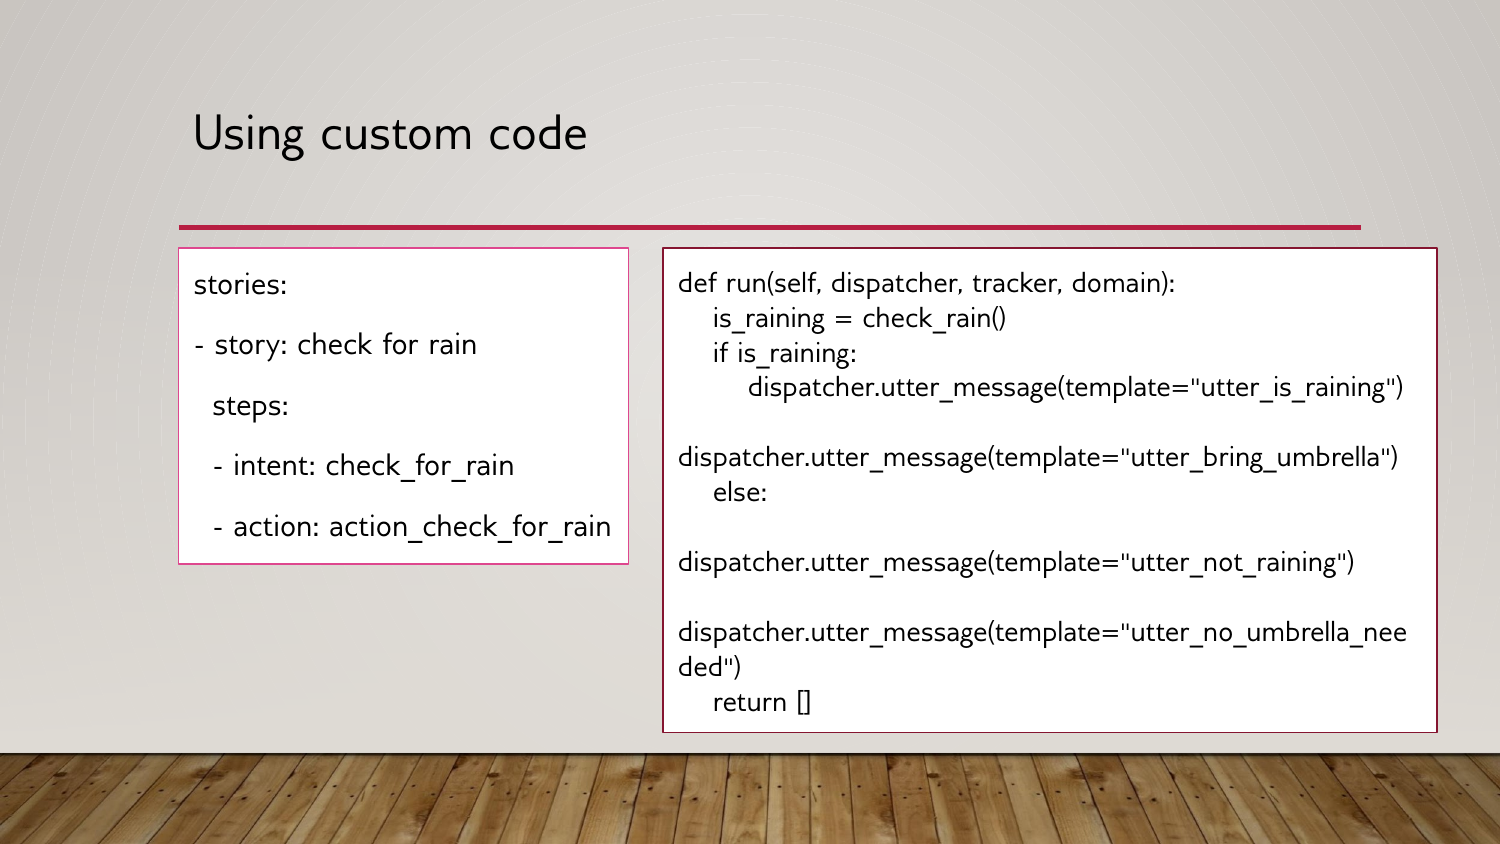

# Using custom code
stories:
- story: check for rain
  steps:
  - intent: check_for_rain
  - action: action_check_for_rain
def run(self, dispatcher, tracker, domain):
    is_raining = check_rain()
    if is_raining:
        dispatcher.utter_message(template="utter_is_raining")
        dispatcher.utter_message(template="utter_bring_umbrella")
    else:
        dispatcher.utter_message(template="utter_not_raining")
        dispatcher.utter_message(template="utter_no_umbrella_needed")
    return []